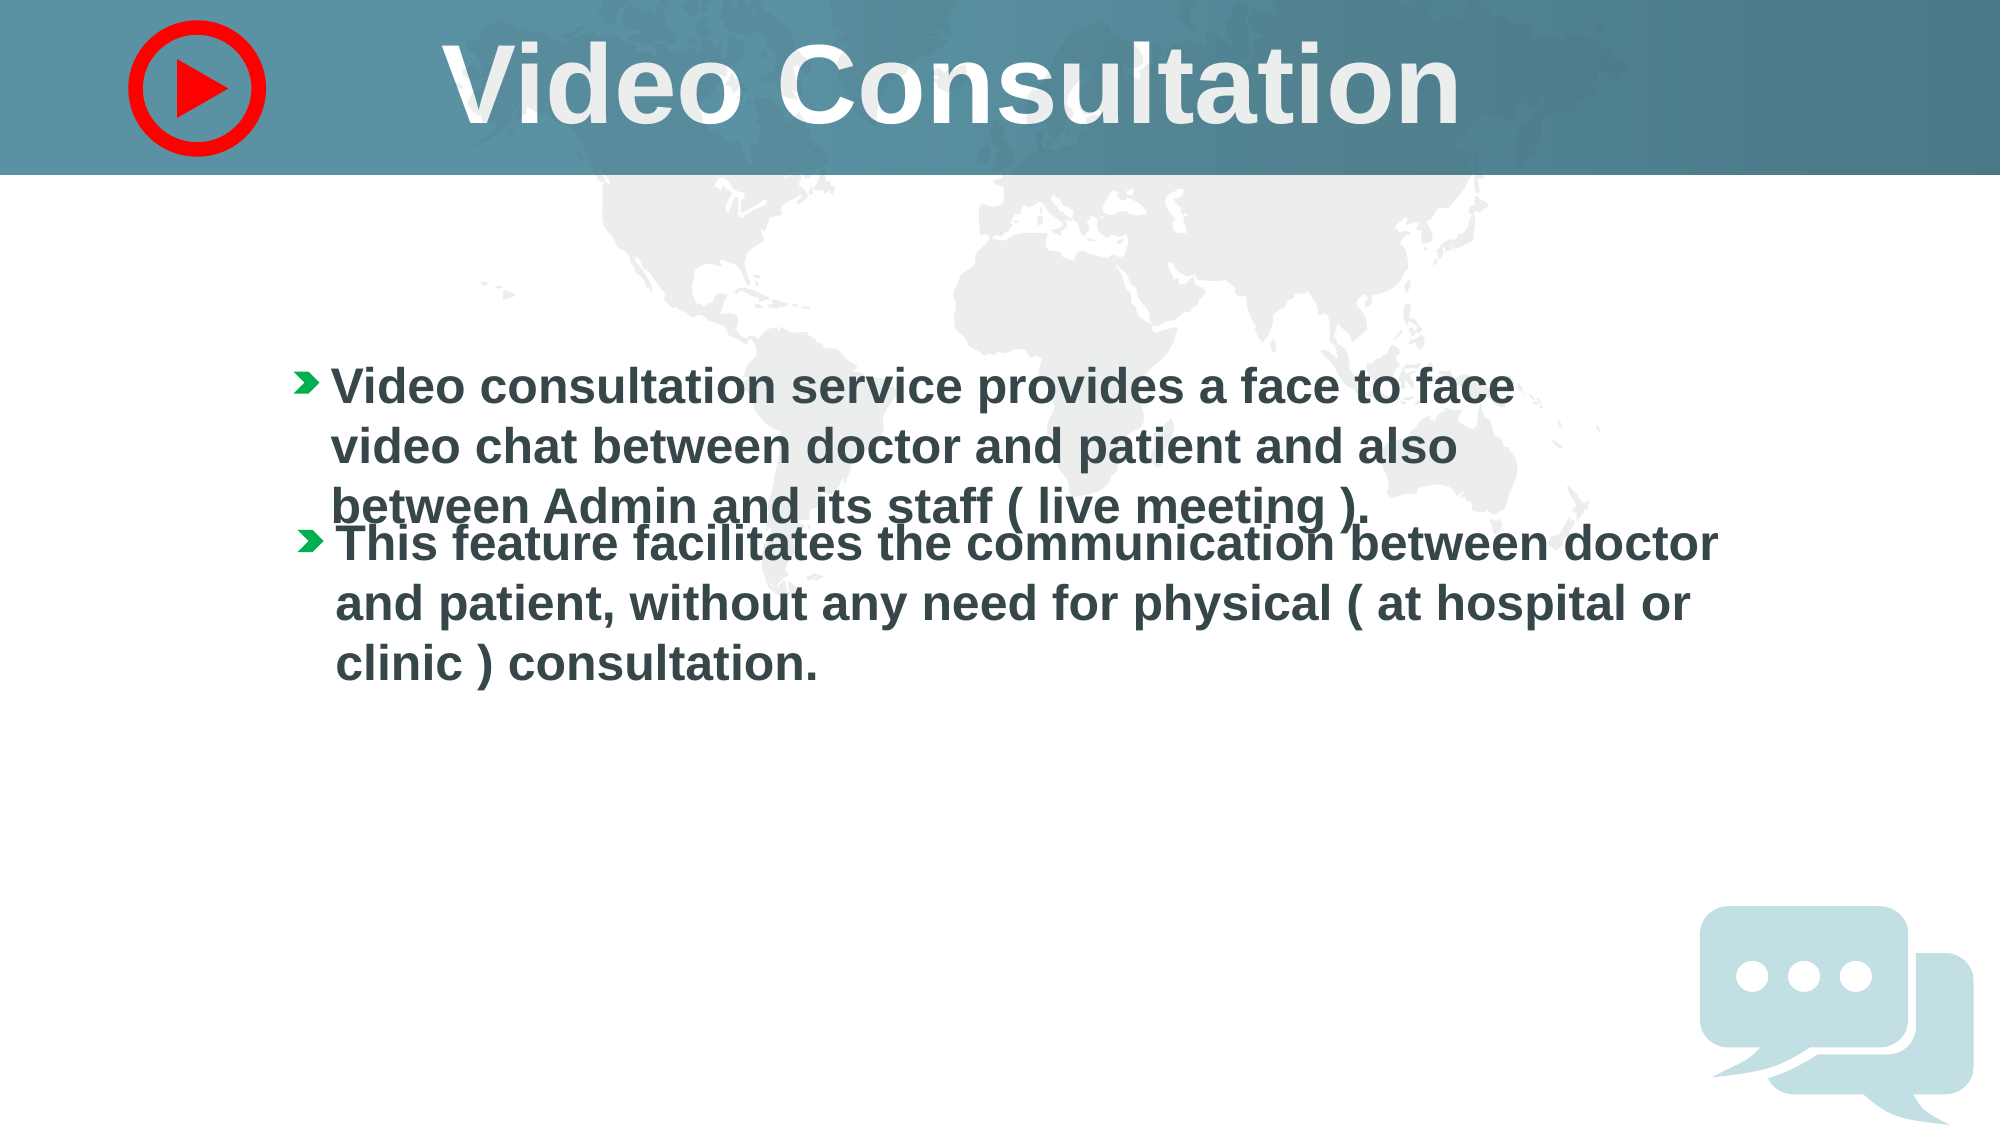

Video Consultation
Video consultation service provides a face to face video chat between doctor and patient and also between Admin and its staff ( live meeting ).

This feature facilitates the communication between doctor and patient, without any need for physical ( at hospital or clinic ) consultation.